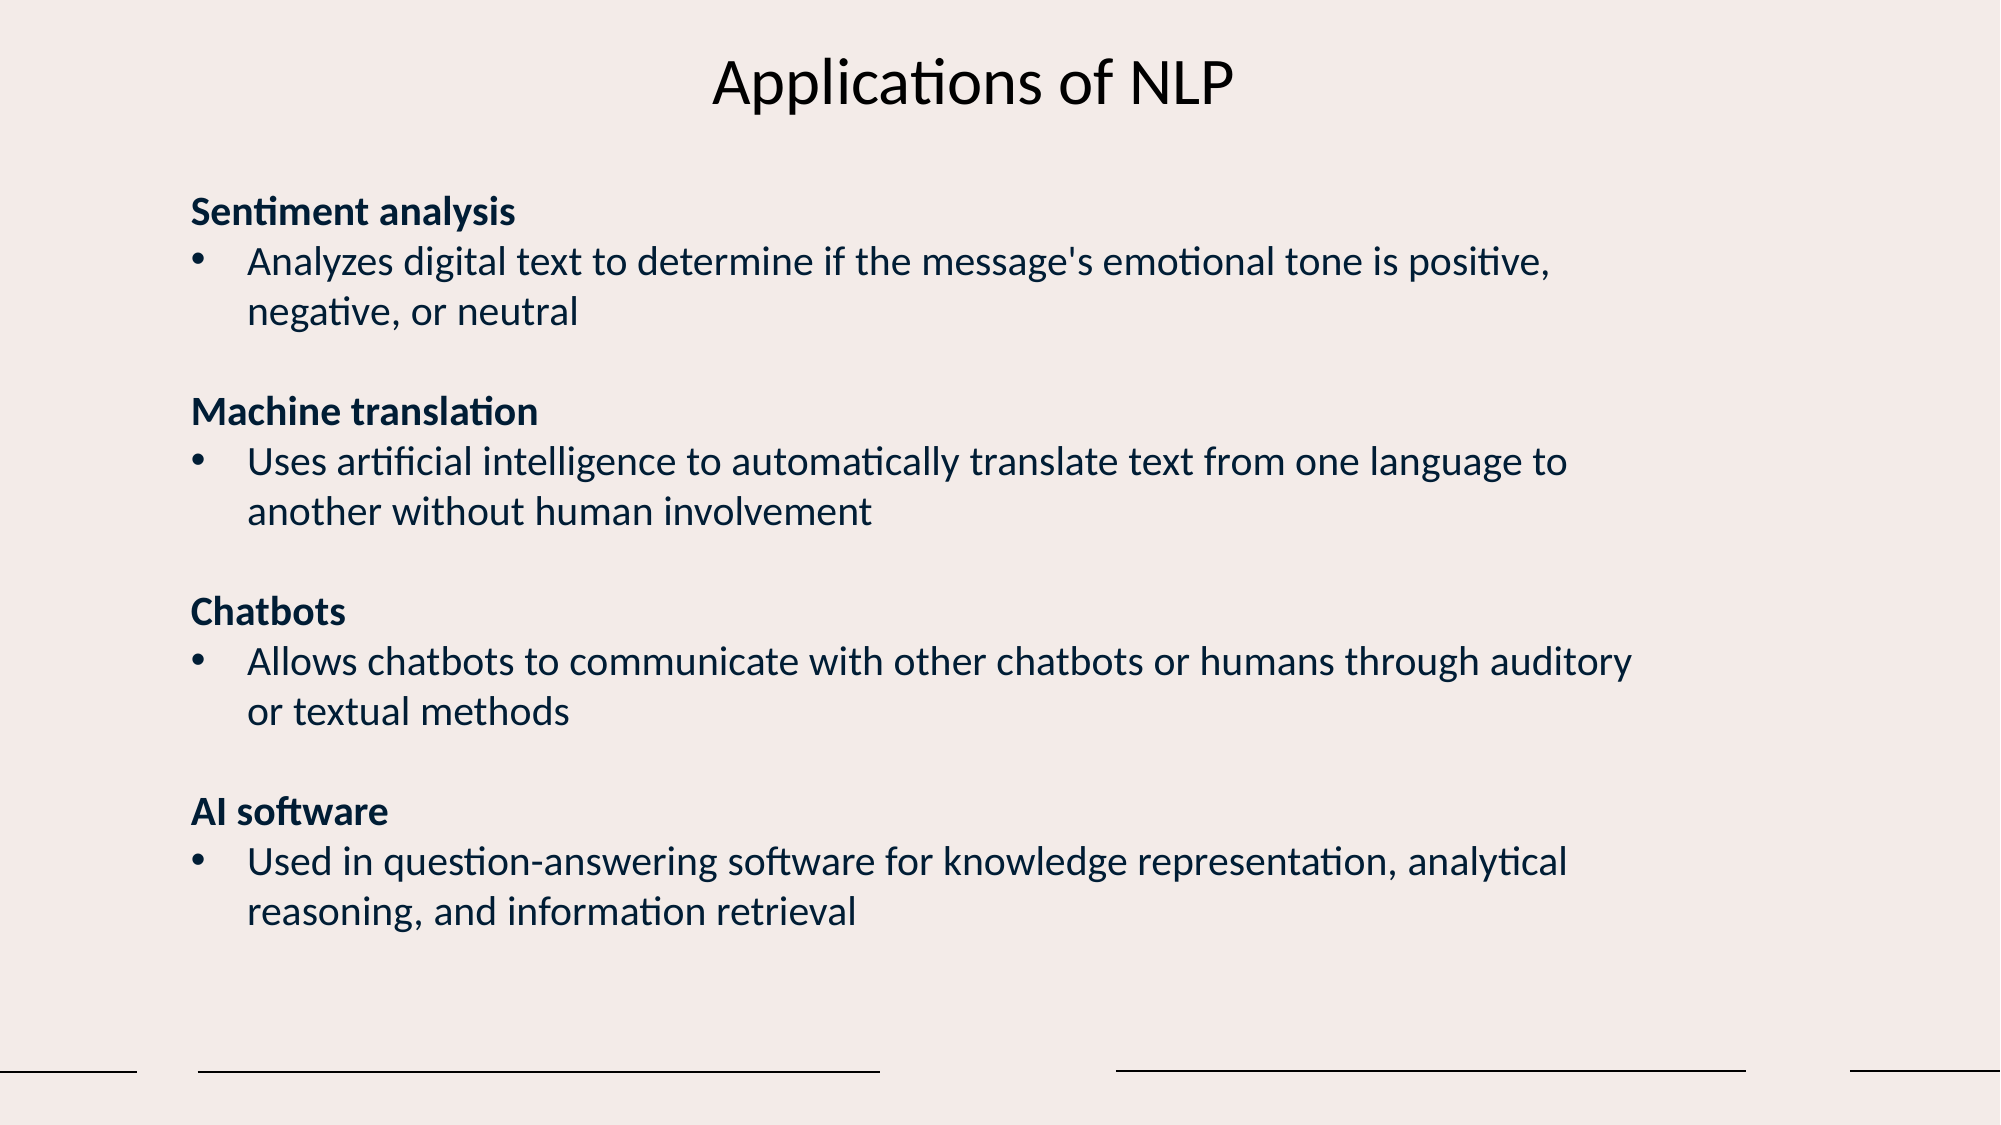

# Applications of NLP
Sentiment analysis
Analyzes digital text to determine if the message's emotional tone is positive, negative, or neutral

Machine translation
Uses artificial intelligence to automatically translate text from one language to another without human involvement

Chatbots
Allows chatbots to communicate with other chatbots or humans through auditory or textual methods

AI software
Used in question-answering software for knowledge representation, analytical reasoning, and information retrieval